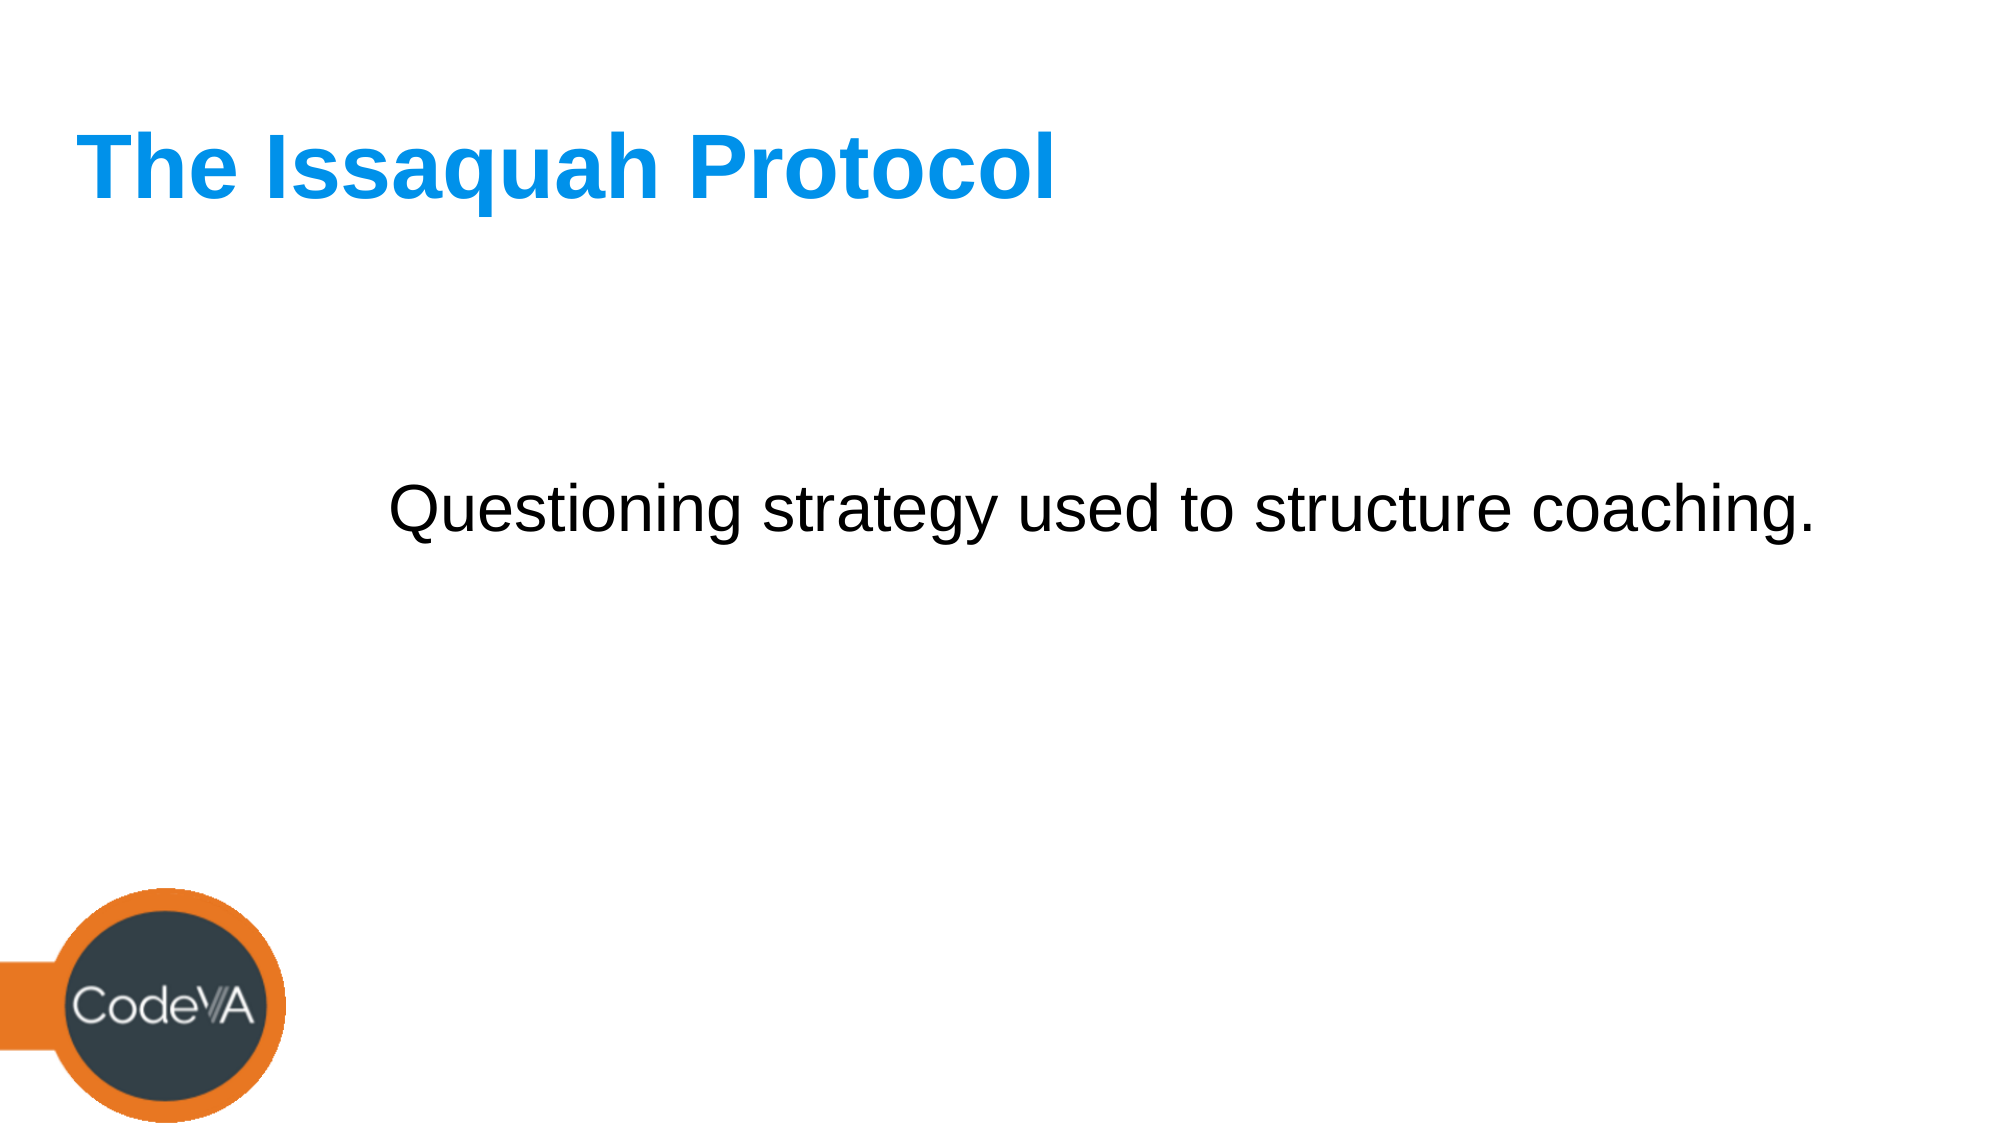

# The Issaquah Protocol

Questioning strategy used to structure coaching.